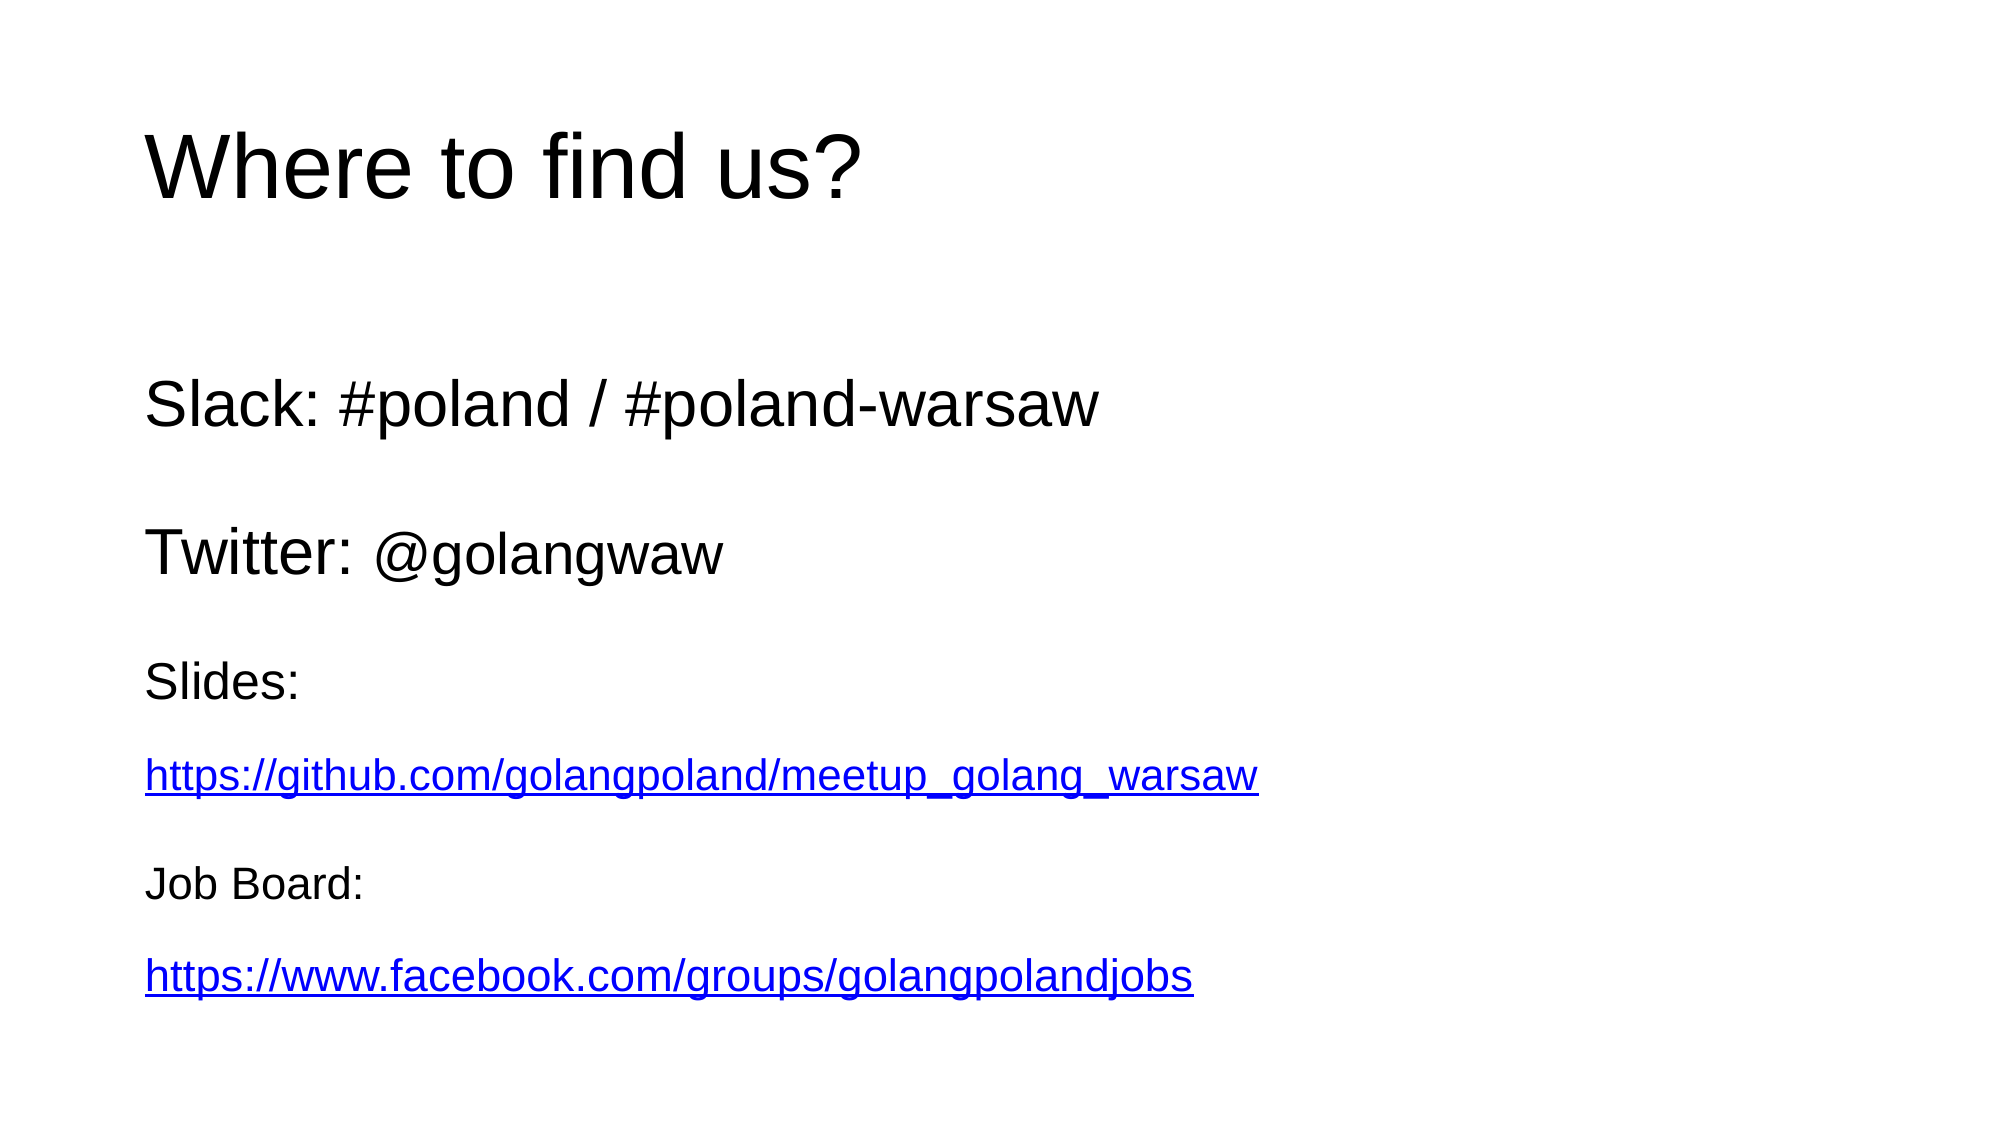

# Where to find us?
Slack: #poland / #poland-warsaw
Twitter: @golangwaw
Slides:
https://github.com/golangpoland/meetup_golang_warsaw
Job Board:
https://www.facebook.com/groups/golangpolandjobs